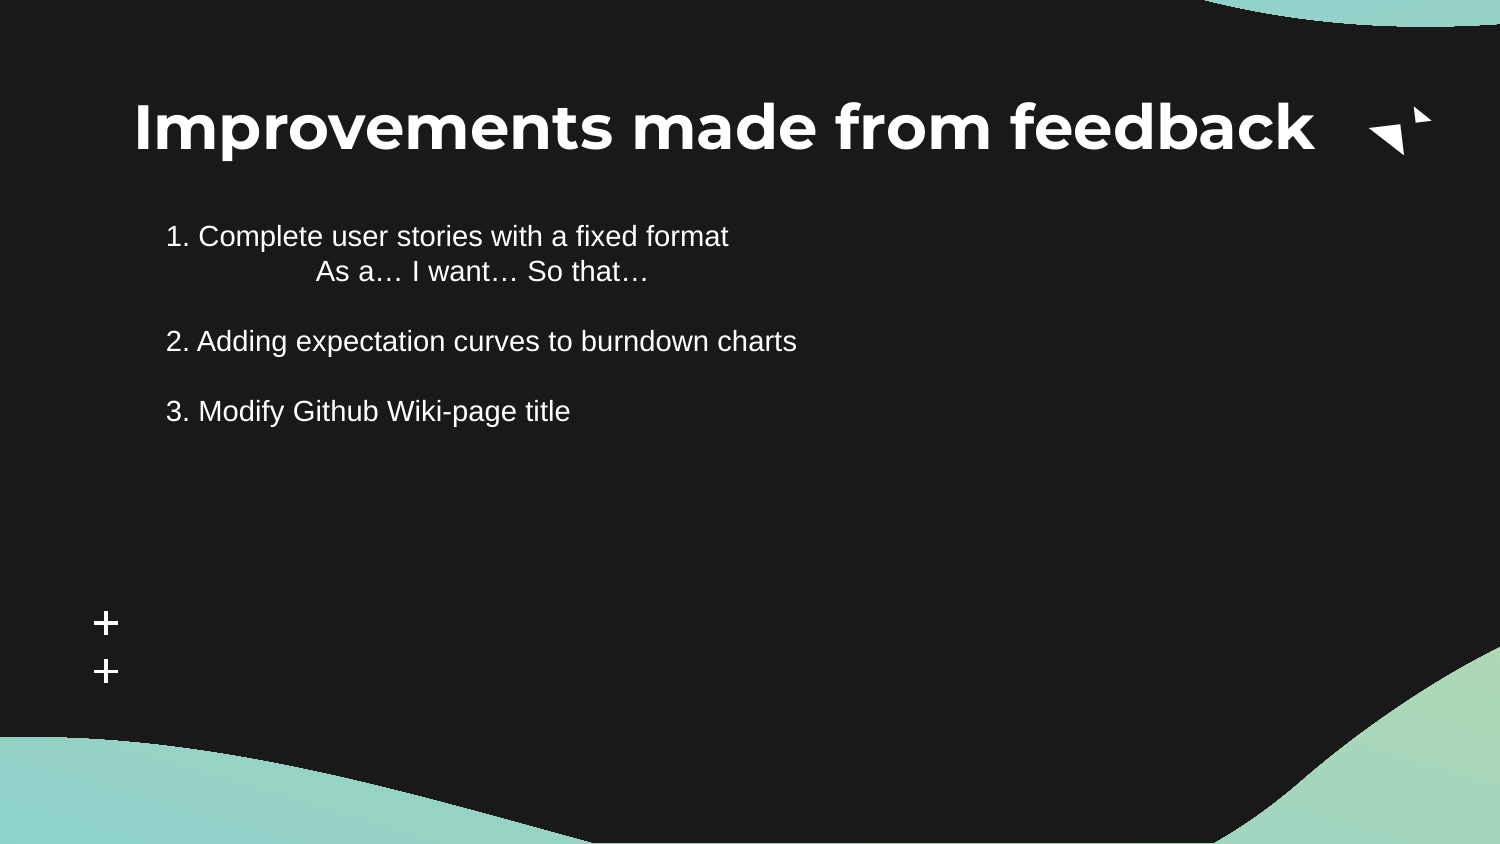

# Improvements made from feedback
1. Complete user stories with a fixed format
	As a… I want… So that…

2. Adding expectation curves to burndown charts

3. Modify Github Wiki-page title